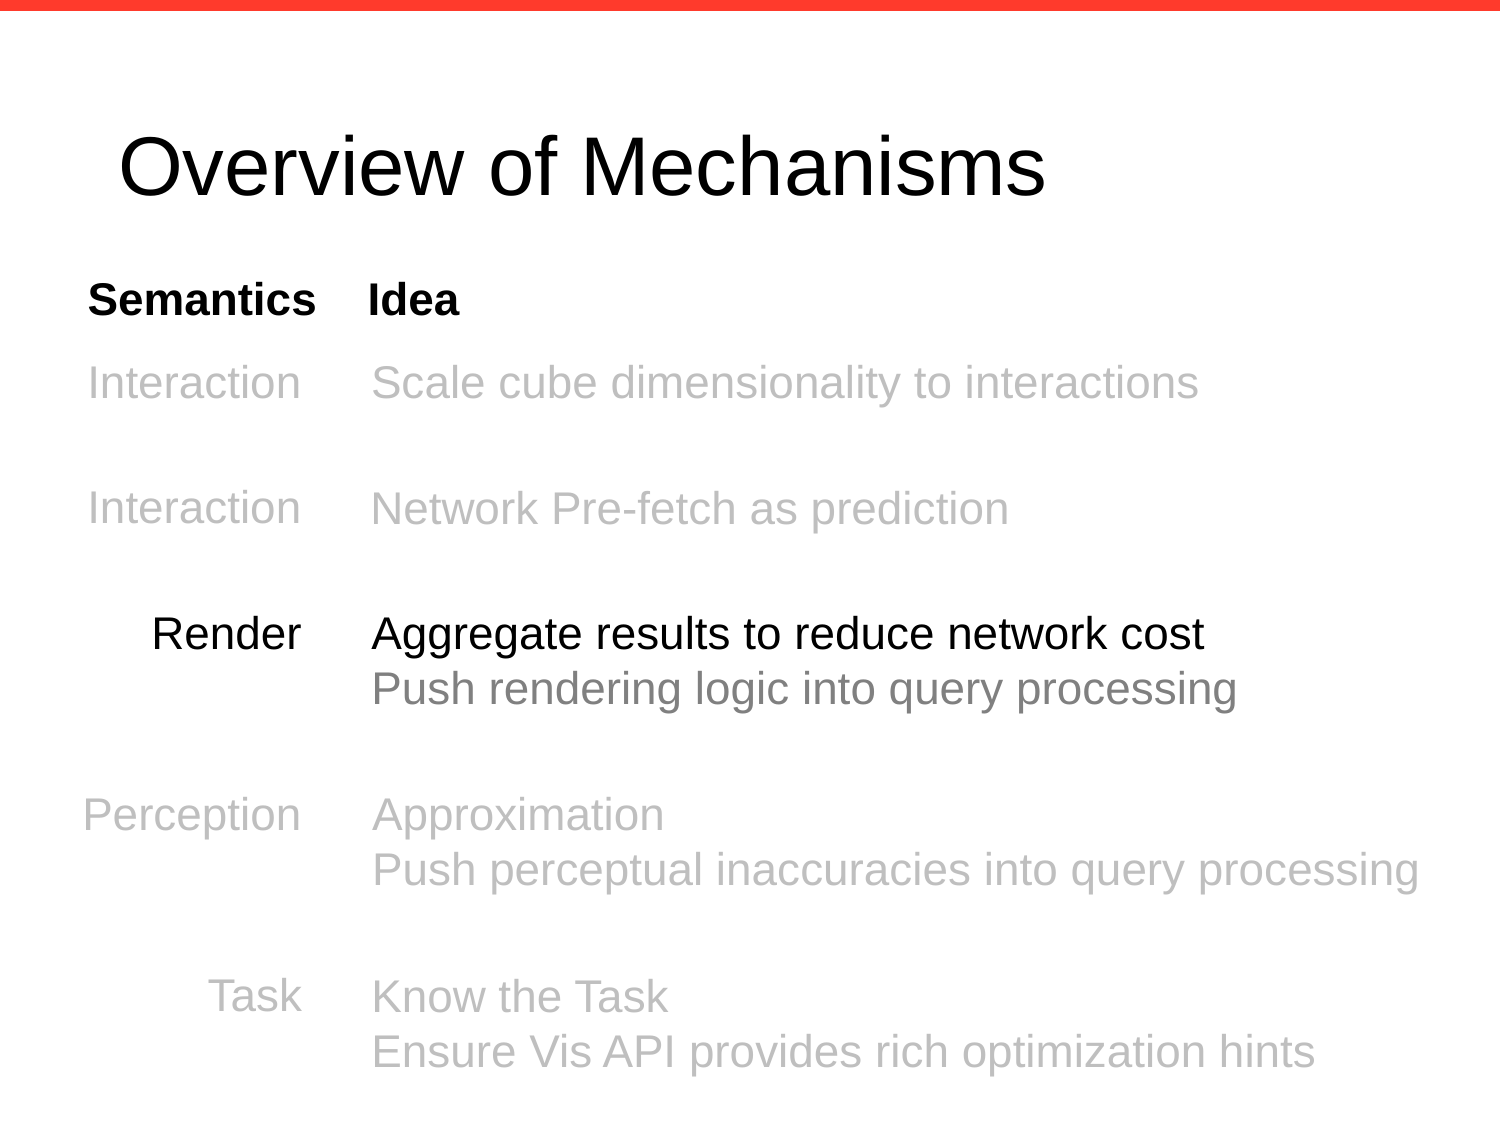

# Overview of Mechanisms
Semantics
Idea
Scale cube dimensionality to interactions
Interaction
Interaction
Network Pre-fetch as prediction
Render
Aggregate results to reduce network cost
Push rendering logic into query processing
Perception
Approximation
Push perceptual inaccuracies into query processing
Task
Know the Task
Ensure Vis API provides rich optimization hints